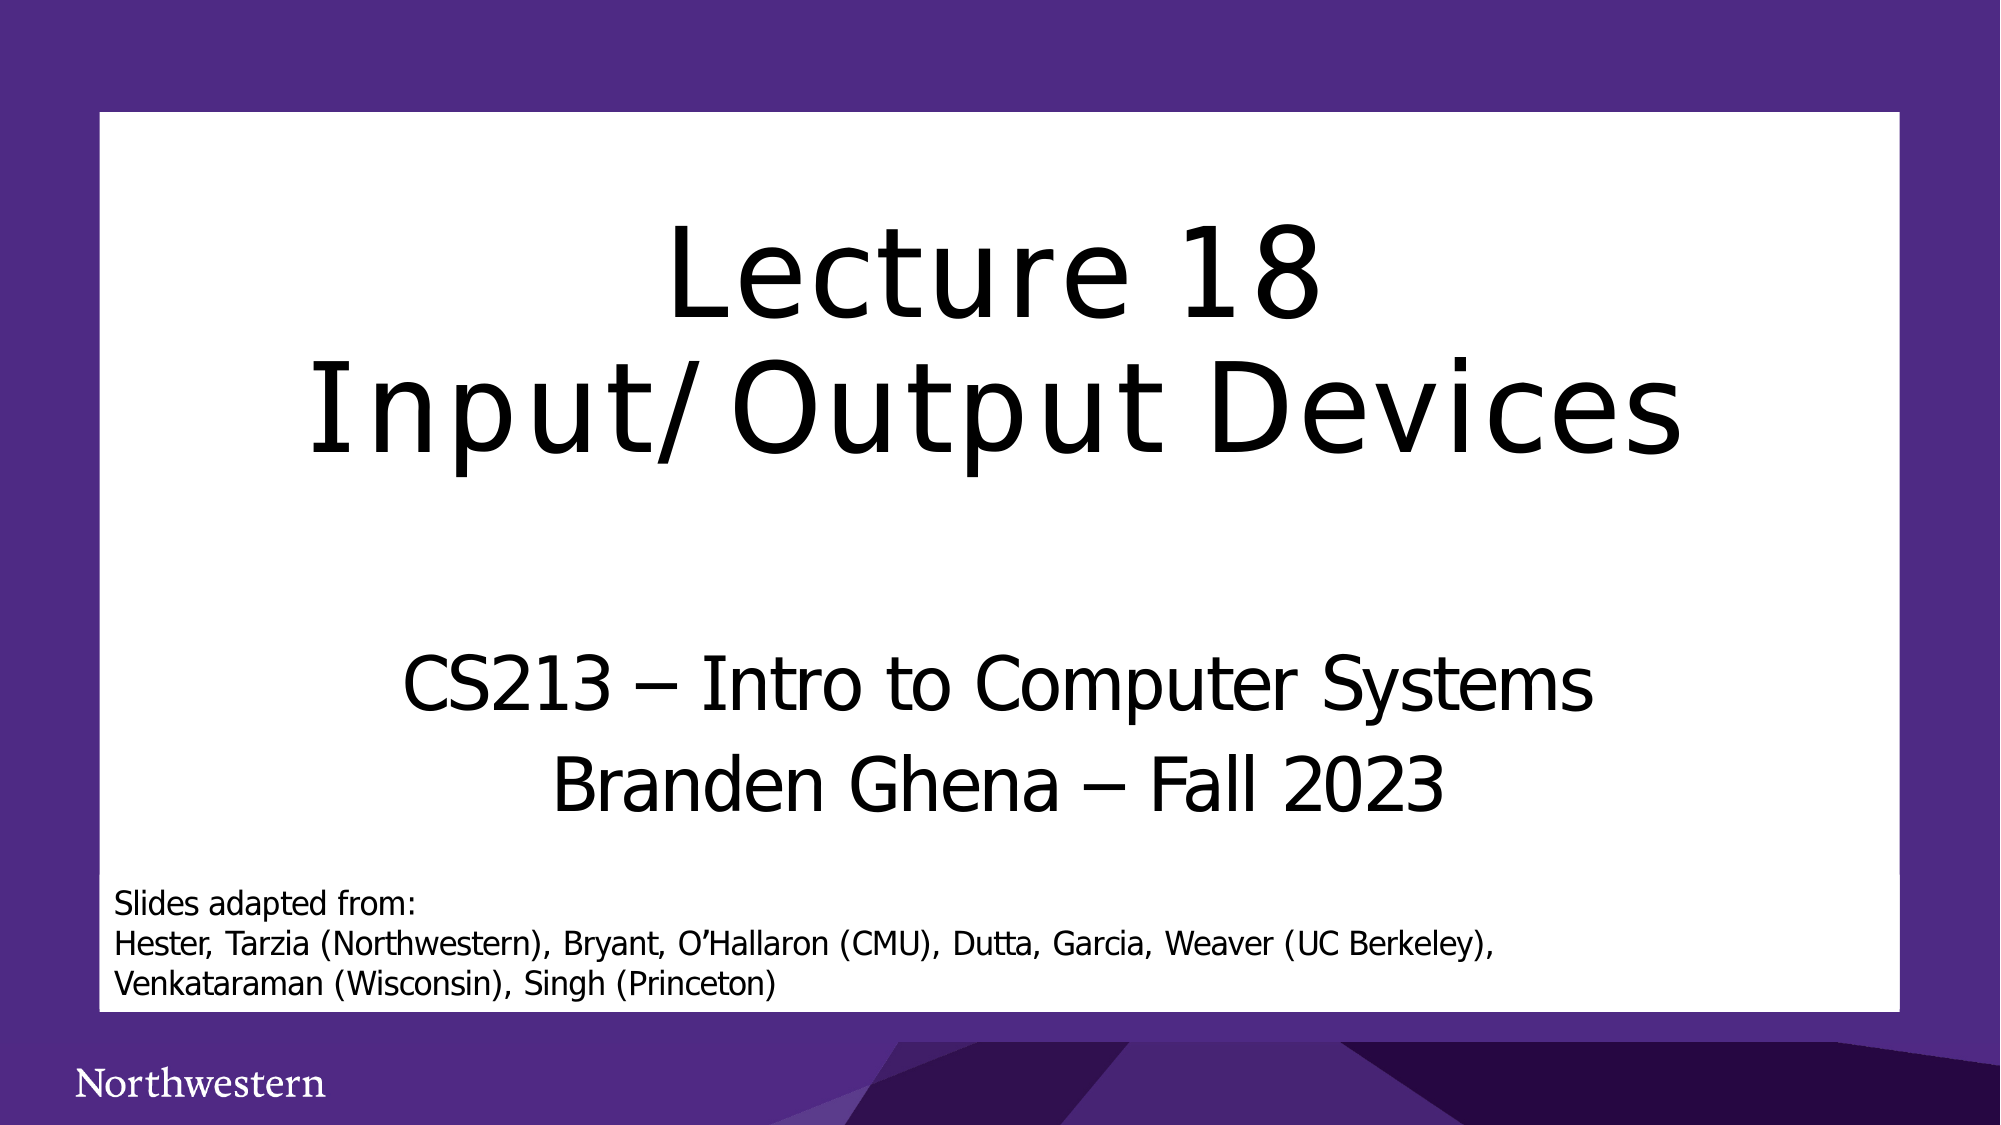

# Lecture 18 Input/Output Devices
CS213 – Intro to Computer Systems
Branden Ghena – Fall 2023
Slides adapted from:
Hester, Tarzia (Northwestern), Bryant, O’Hallaron (CMU), Dutta, Garcia, Weaver (UC Berkeley),
Venkataraman (Wisconsin), Singh (Princeton)